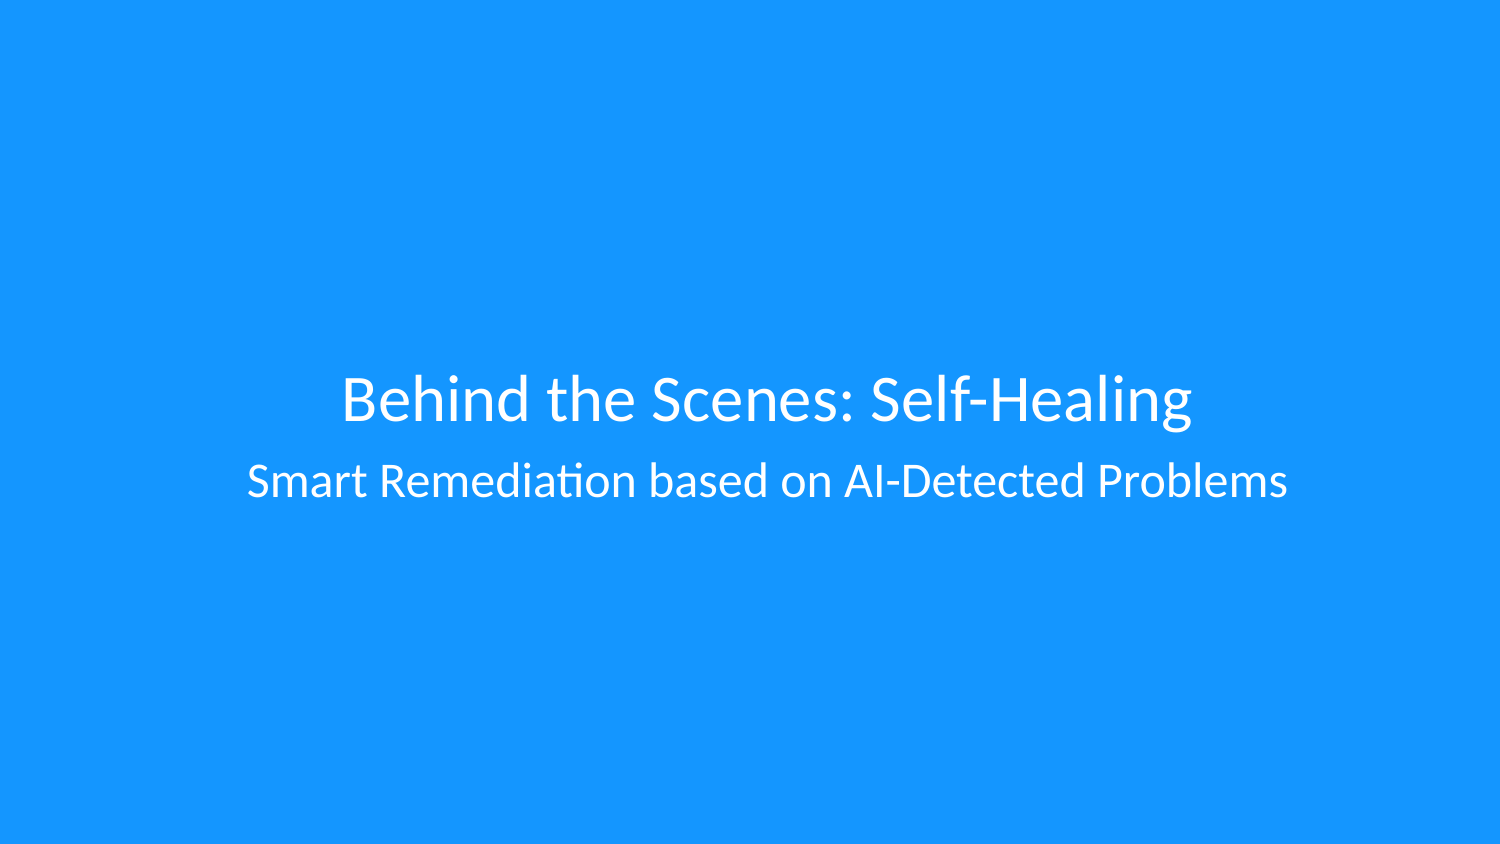

# Behind the Scenes: Self-Healing Smart Remediation based on AI-Detected Problems